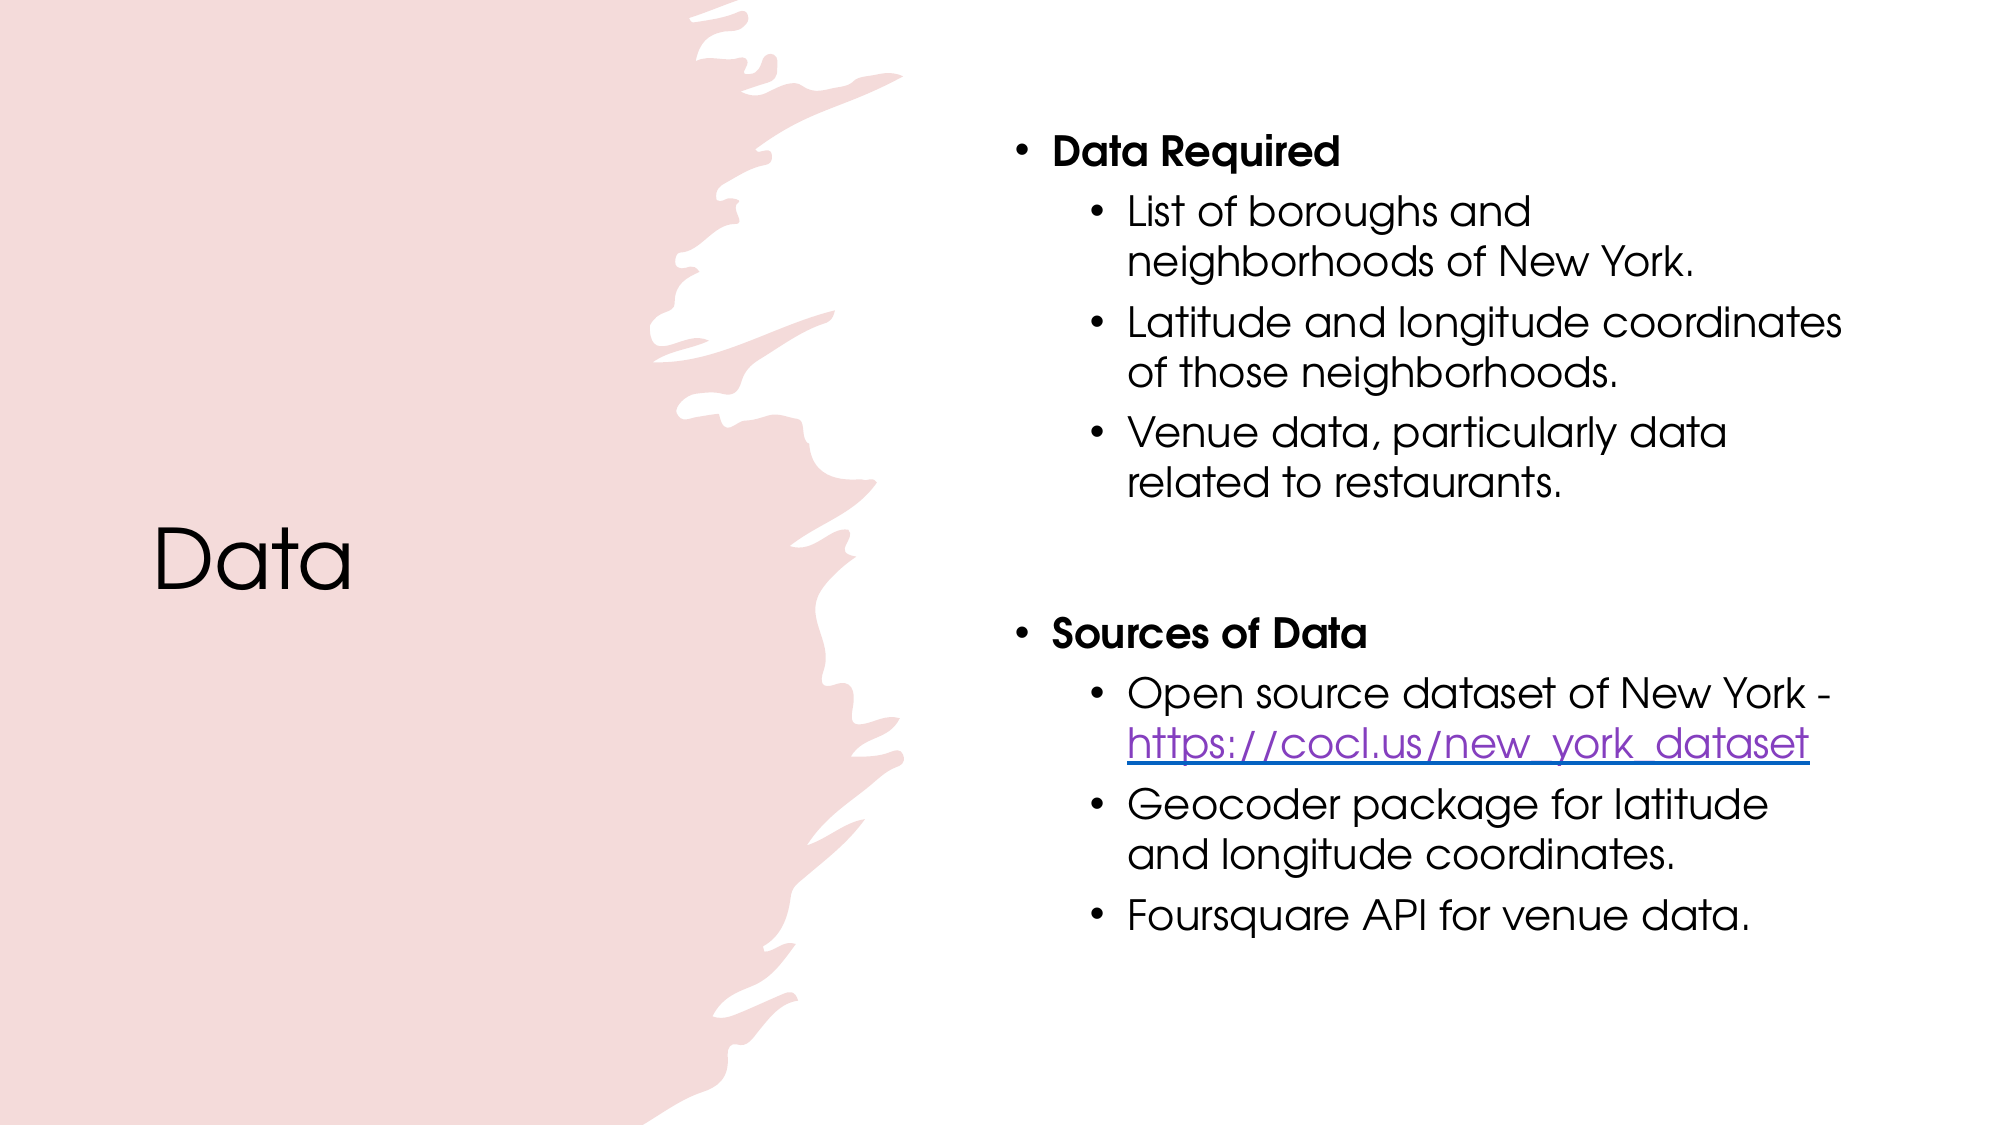

# Data
Data Required
List of boroughs and neighborhoods of New York.
Latitude and longitude coordinates of those neighborhoods.
Venue data, particularly data related to restaurants.

Sources of Data
Open source dataset of New York - https://cocl.us/new_york_dataset
Geocoder package for latitude and longitude coordinates.
Foursquare API for venue data.